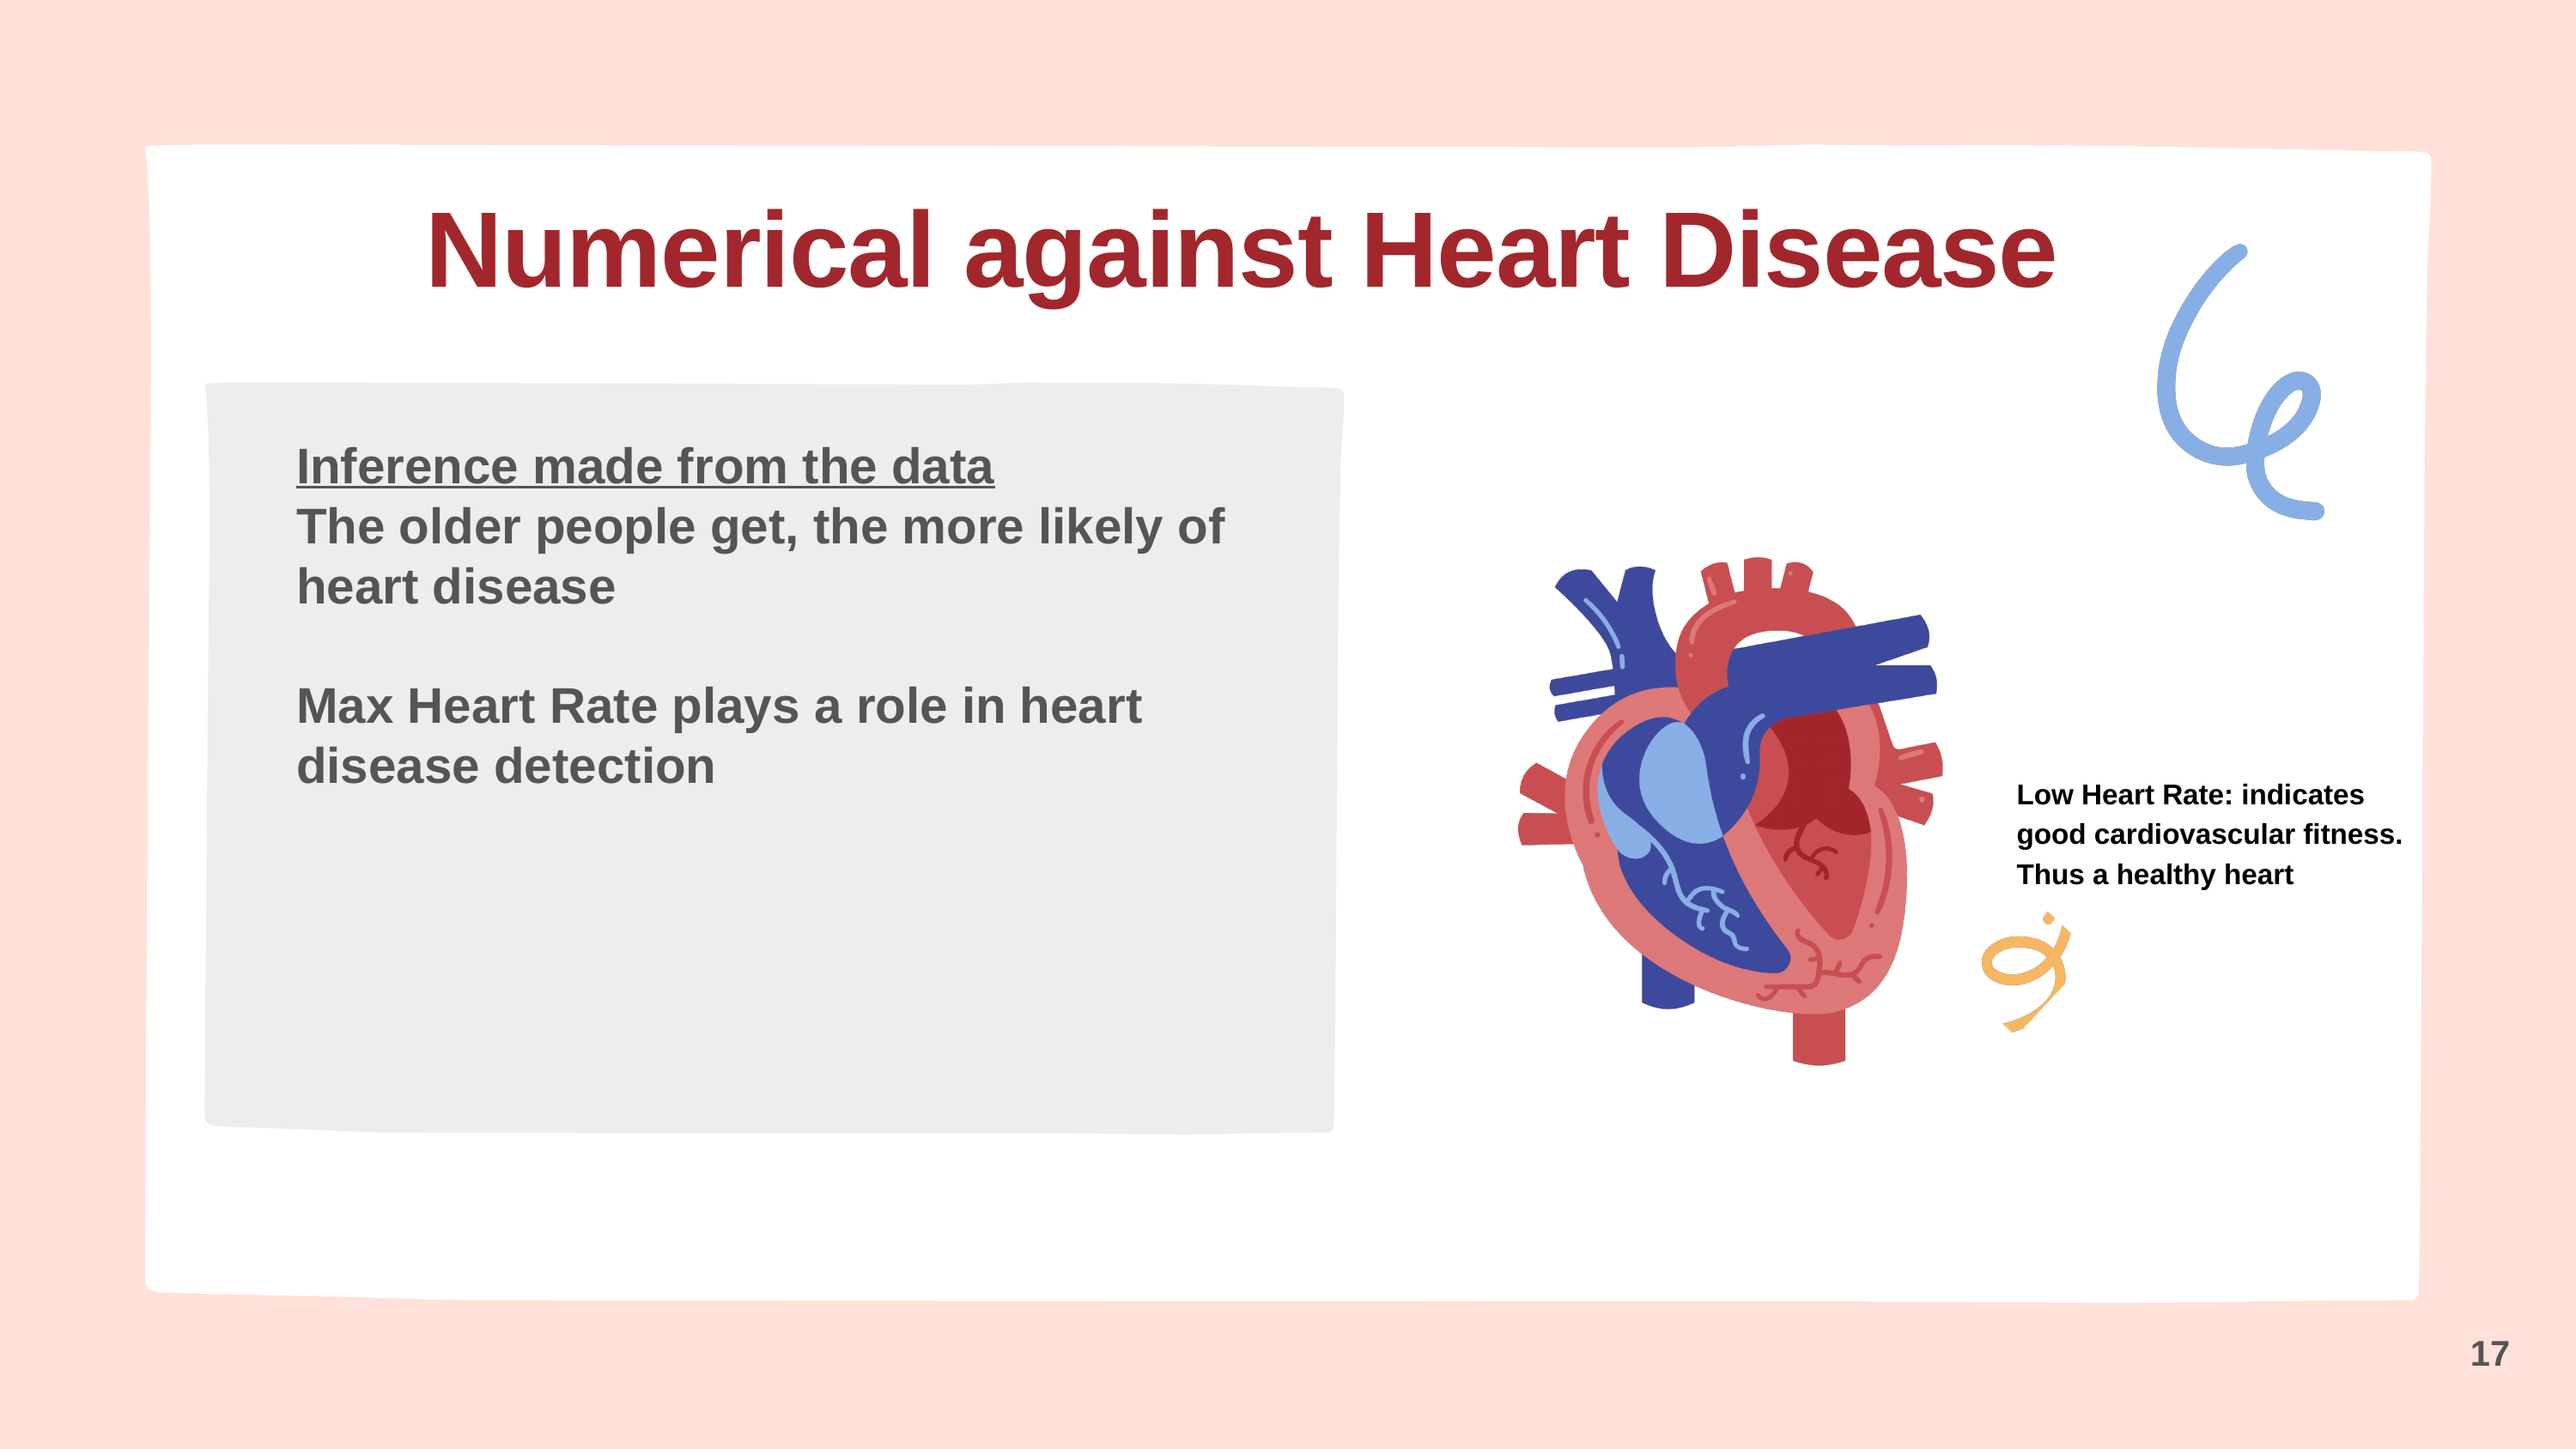

Numerical against Heart Disease

Inference made from the data
The older people get, the more likely of heart disease

Max Heart Rate plays a role in heart disease detection

Low Heart Rate: indicates good cardiovascular fitness. Thus a healthy heart

17